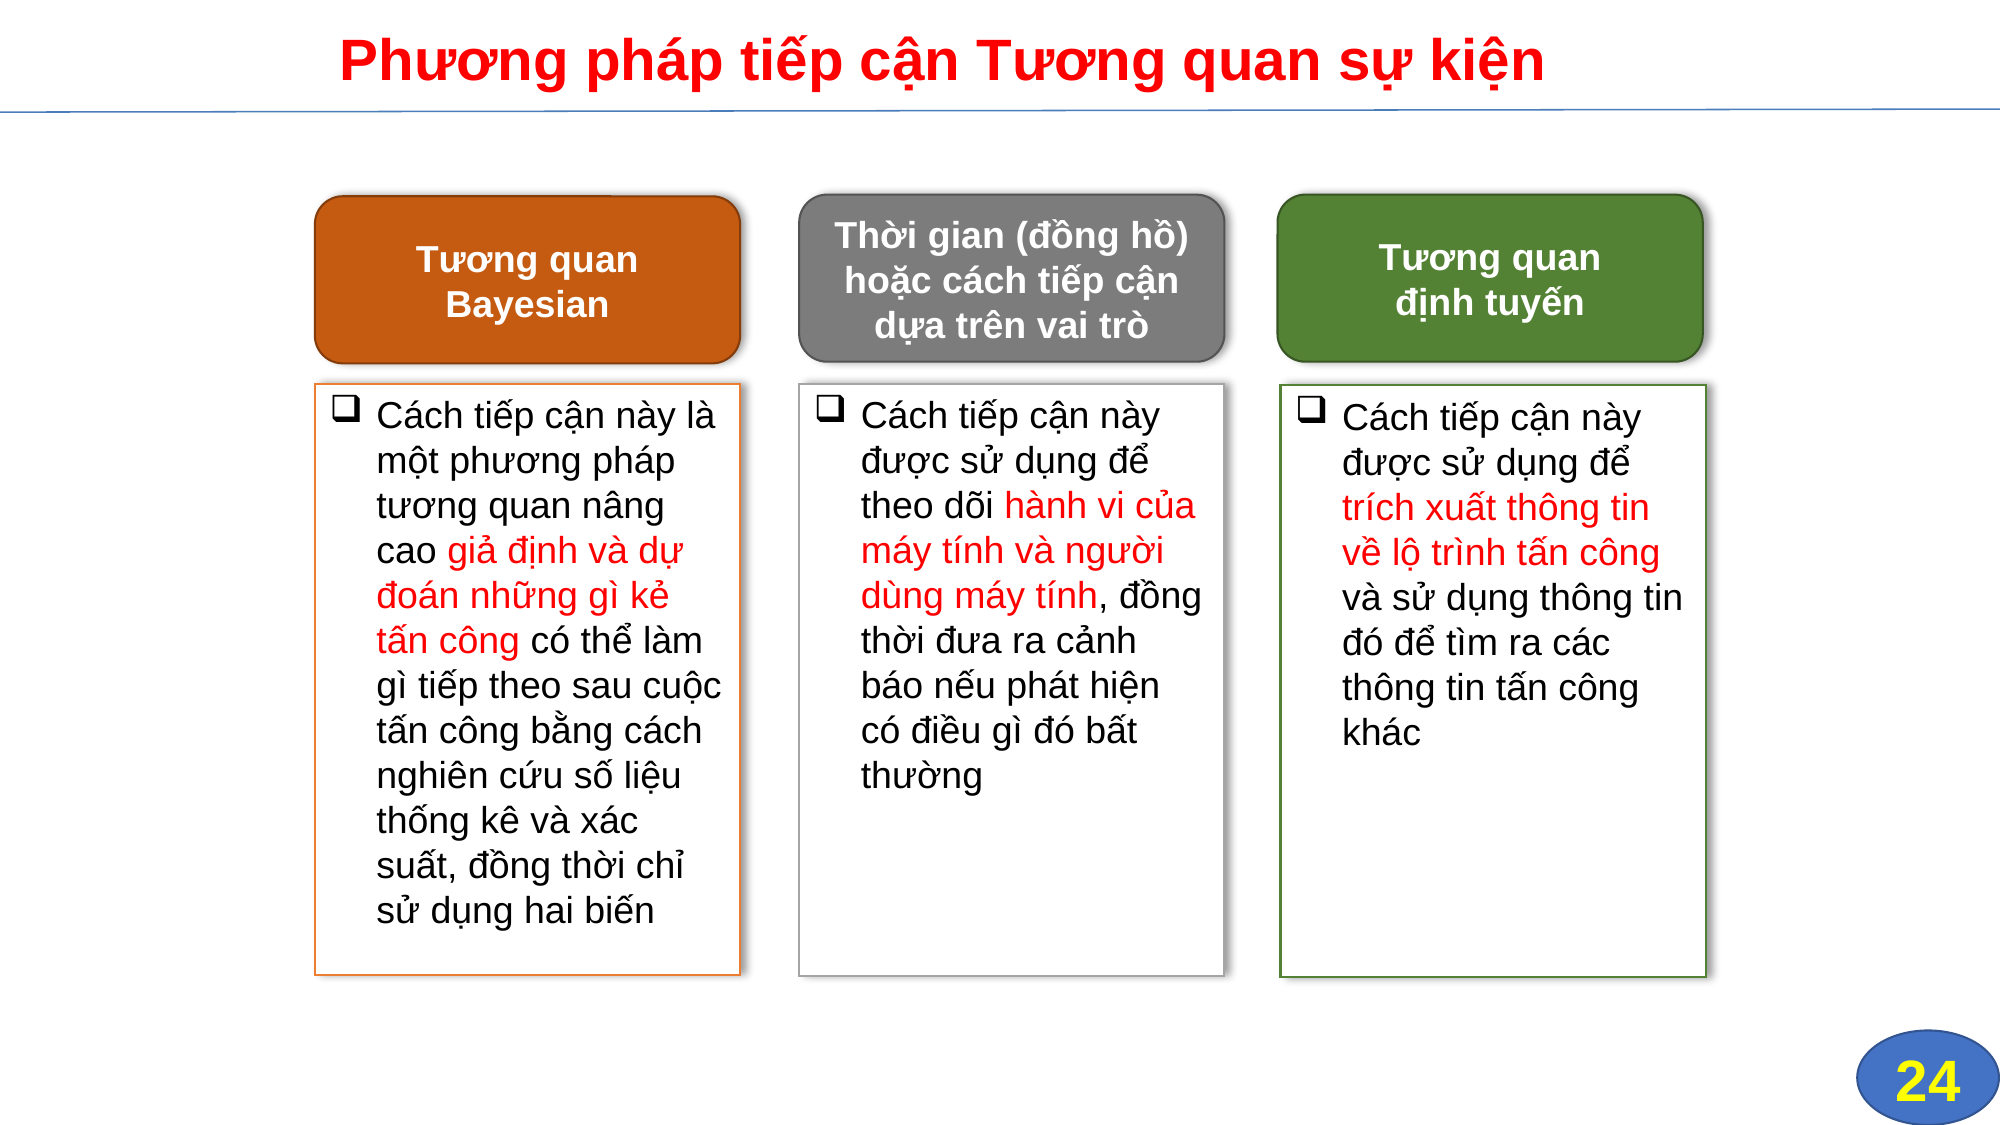

# Phương pháp tiếp cận Tương quan sự kiện
Thời gian (đồng hồ) hoặc cách tiếp cận dựa trên vai trò
Tương quan
định tuyến
Tương quan Bayesian
Cách tiếp cận này là một phương pháp tương quan nâng cao giả định và dự đoán những gì kẻ tấn công có thể làm gì tiếp theo sau cuộc tấn công bằng cách nghiên cứu số liệu thống kê và xác suất, đồng thời chỉ sử dụng hai biến
Cách tiếp cận này được sử dụng để theo dõi hành vi của máy tính và người dùng máy tính, đồng thời đưa ra cảnh báo nếu phát hiện có điều gì đó bất thường
Cách tiếp cận này được sử dụng để trích xuất thông tin về lộ trình tấn công và sử dụng thông tin đó để tìm ra các thông tin tấn công khác
24